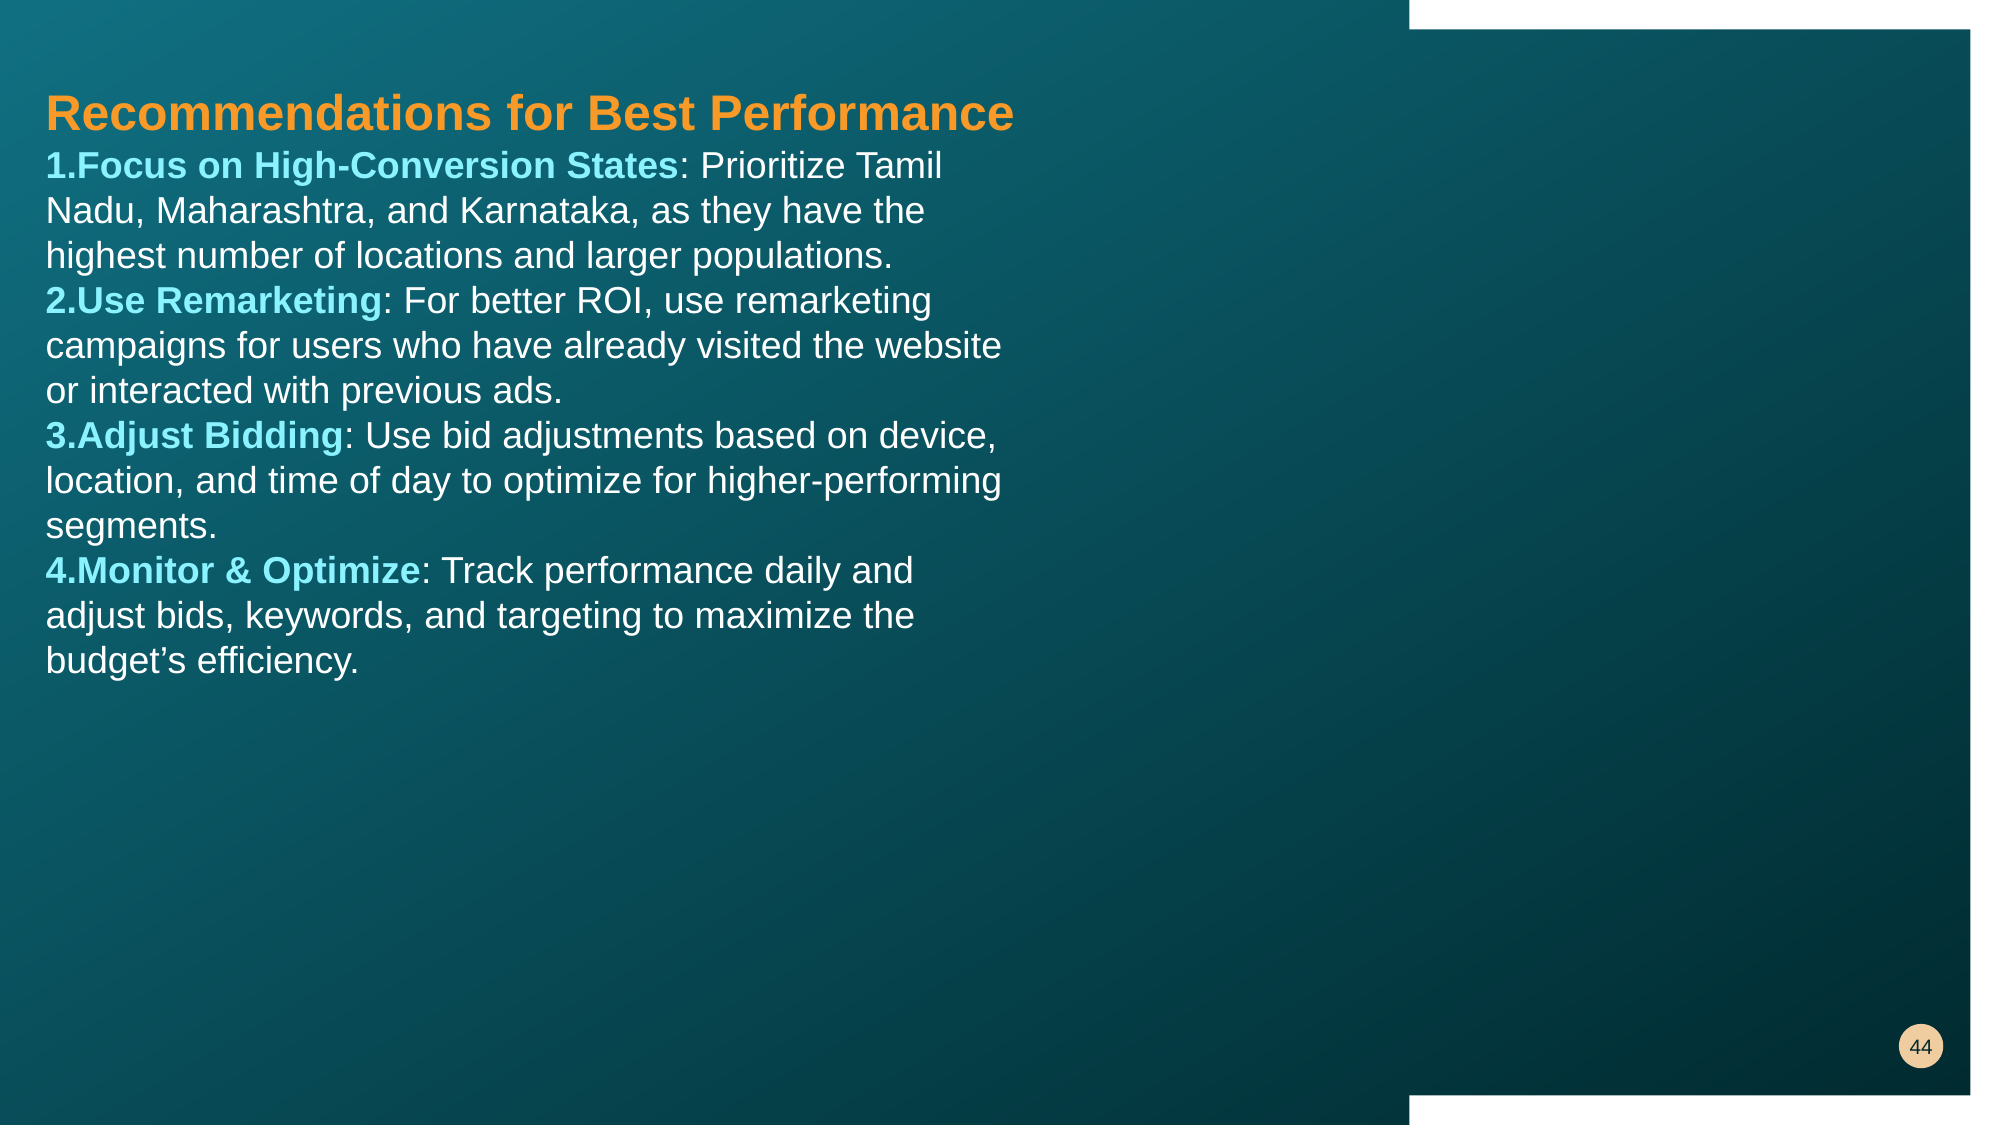

Recommendations for Best Performance
Focus on High-Conversion States: Prioritize Tamil Nadu, Maharashtra, and Karnataka, as they have the highest number of locations and larger populations.
Use Remarketing: For better ROI, use remarketing campaigns for users who have already visited the website or interacted with previous ads.
Adjust Bidding: Use bid adjustments based on device, location, and time of day to optimize for higher-performing segments.
Monitor & Optimize: Track performance daily and adjust bids, keywords, and targeting to maximize the budget’s efficiency.
44